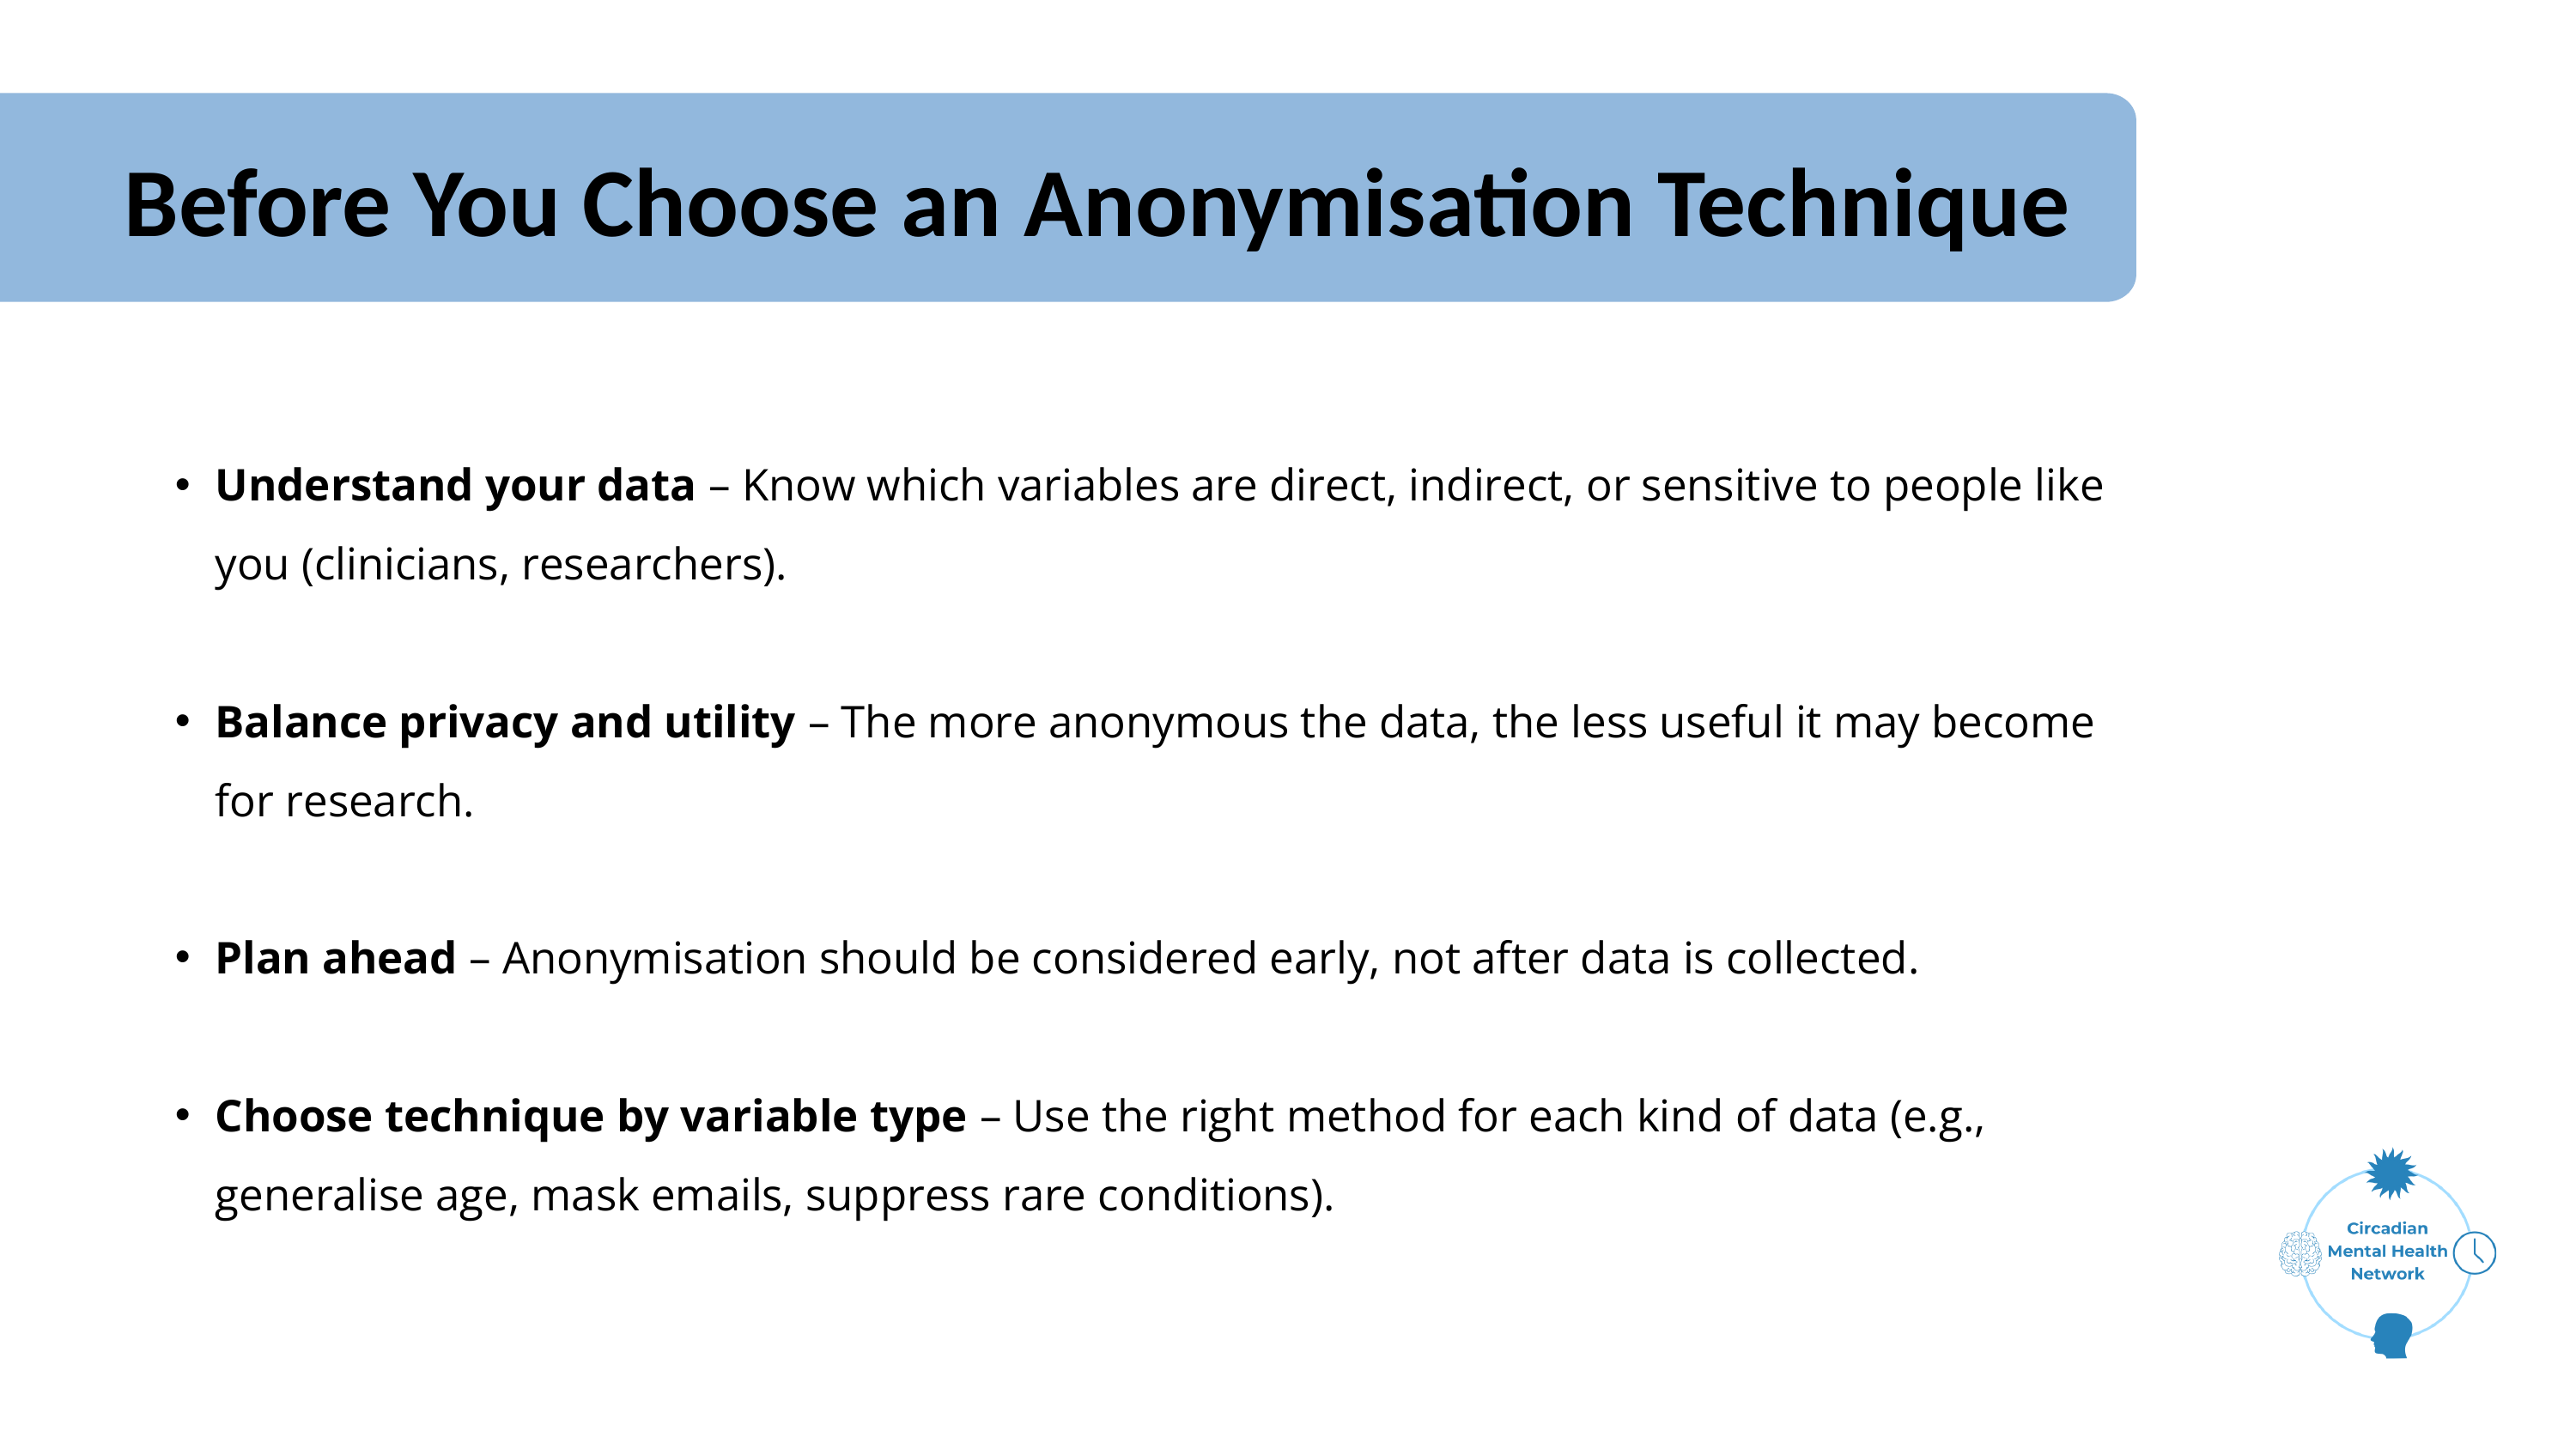

Before You Choose an Anonymisation Technique
Understand your data – Know which variables are direct, indirect, or sensitive to people like you (clinicians, researchers).

Balance privacy and utility – The more anonymous the data, the less useful it may become for research.

Plan ahead – Anonymisation should be considered early, not after data is collected.

Choose technique by variable type – Use the right method for each kind of data (e.g., generalise age, mask emails, suppress rare conditions).